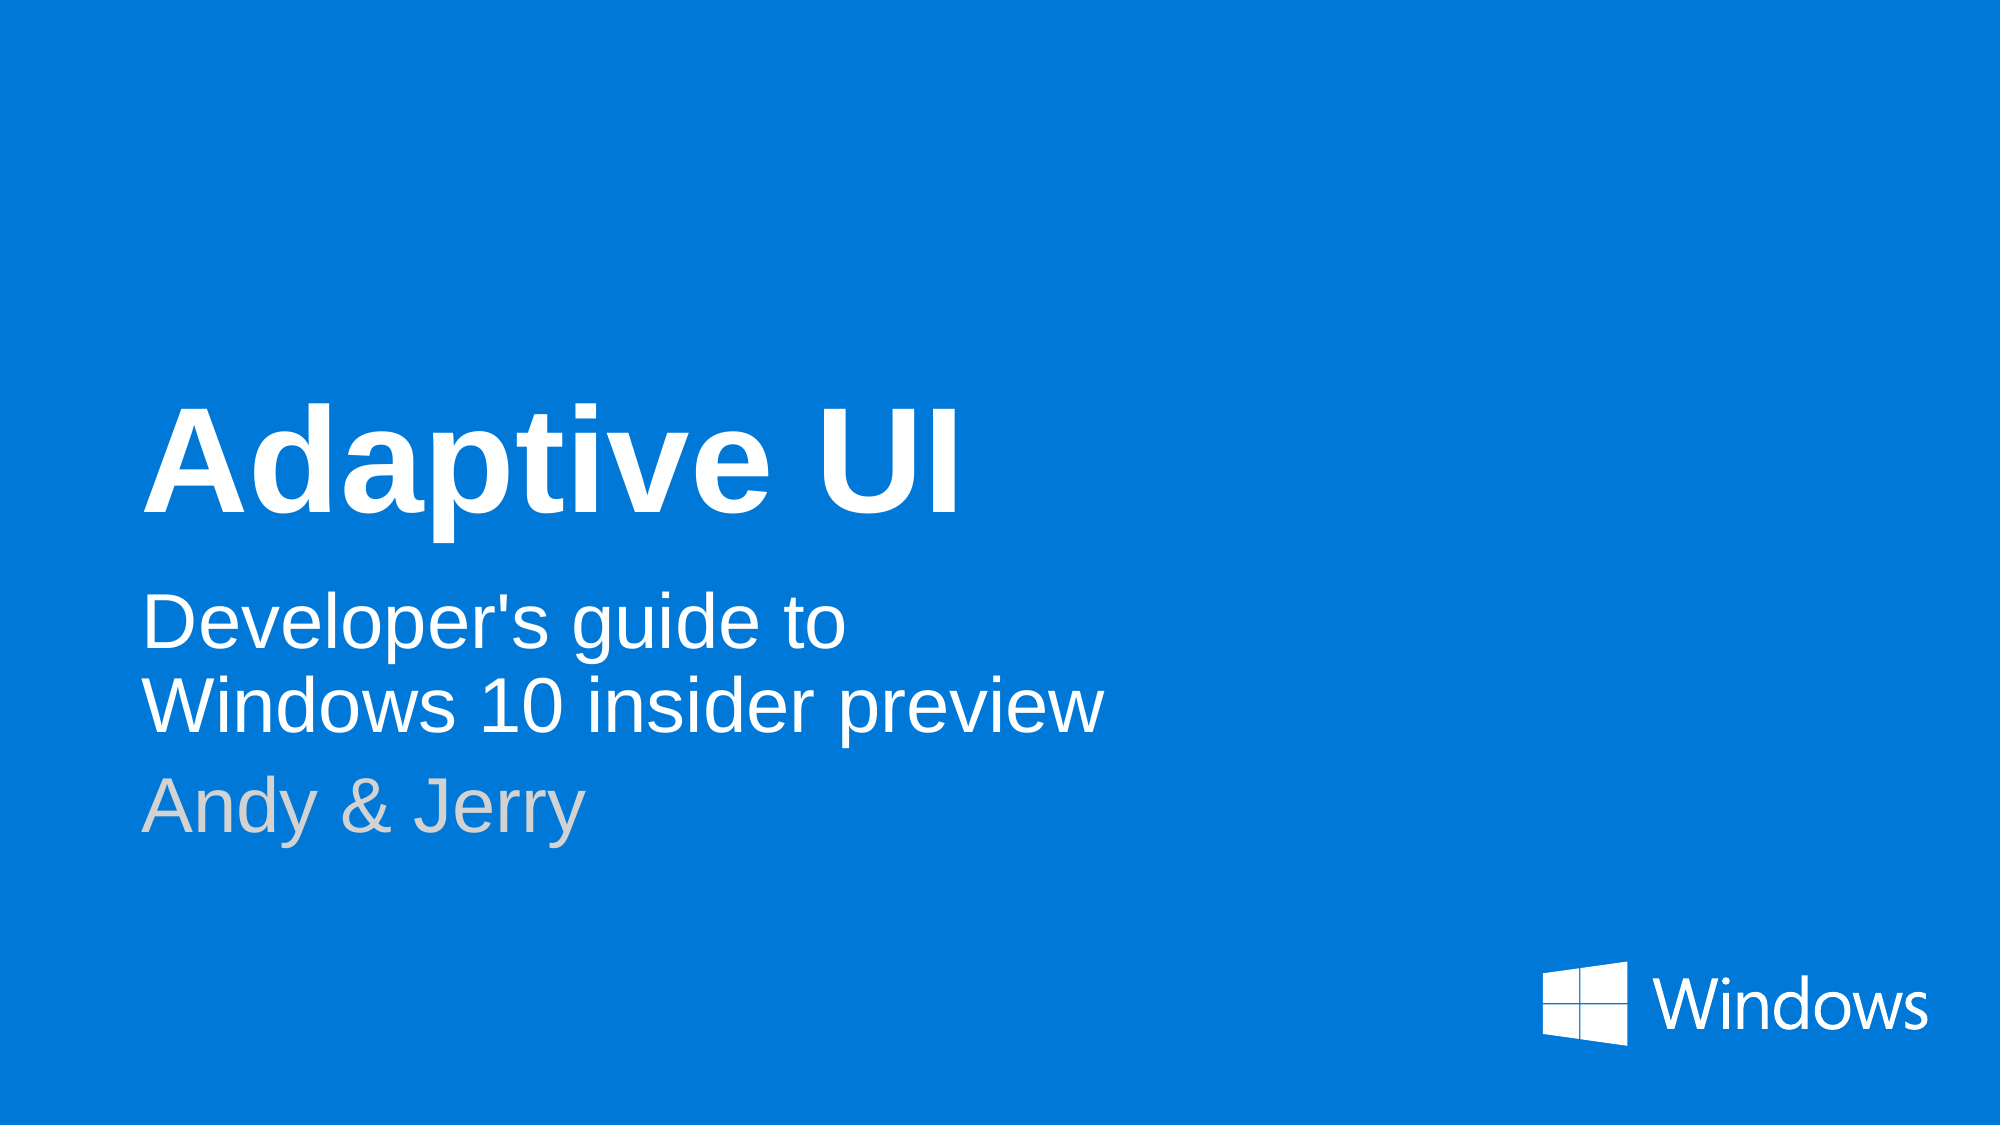

# Adaptive UI
Developer's guide to
Windows 10 insider preview
Andy & Jerry